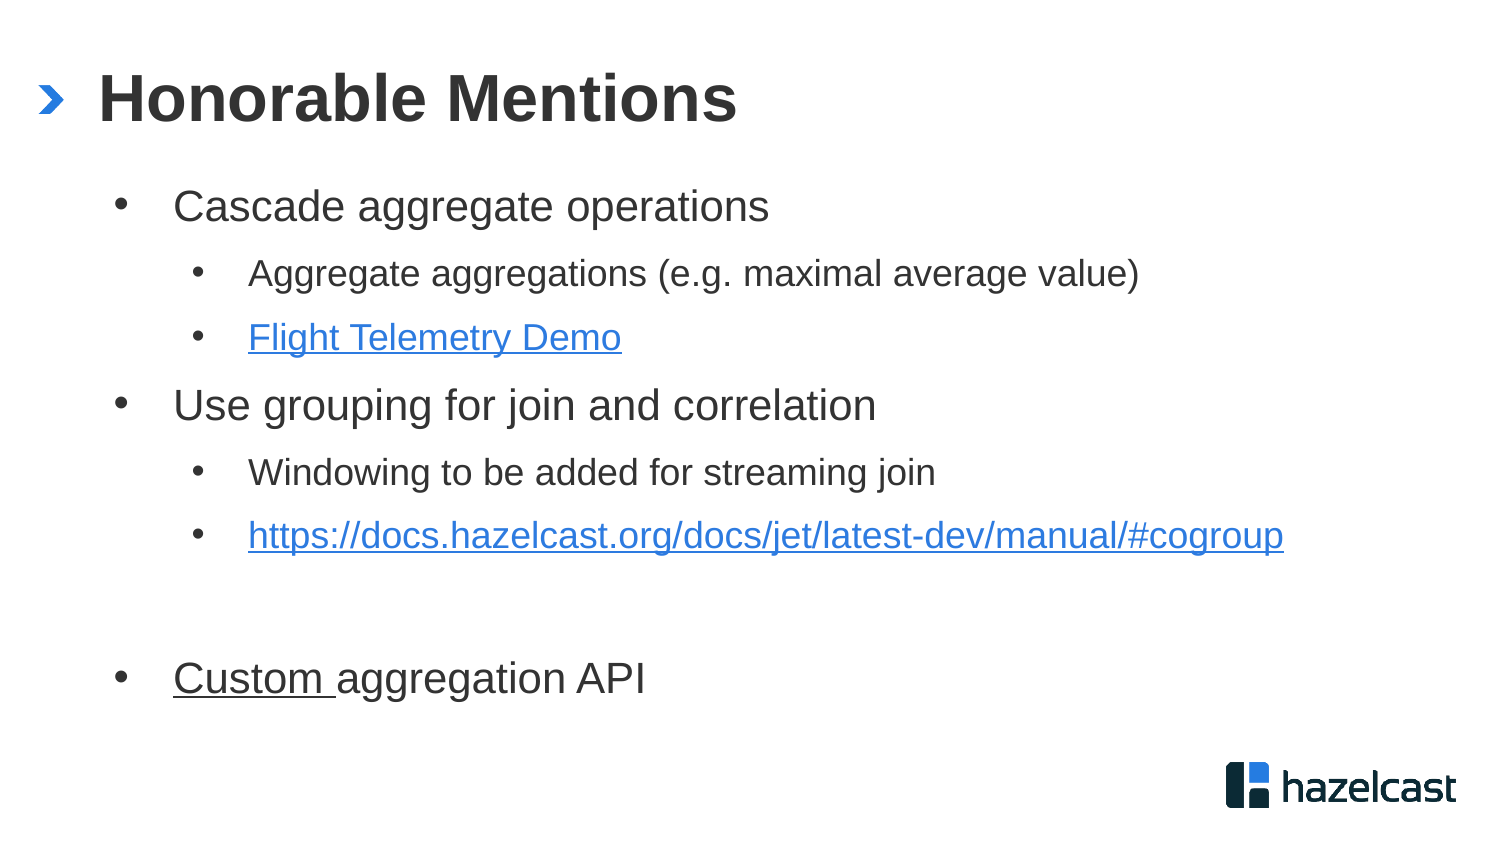

# Honorable Mentions
Cascade aggregate operations
Aggregate aggregations (e.g. maximal average value)
Flight Telemetry Demo
Use grouping for join and correlation
Windowing to be added for streaming join
https://docs.hazelcast.org/docs/jet/latest-dev/manual/#cogroup

Custom aggregation API